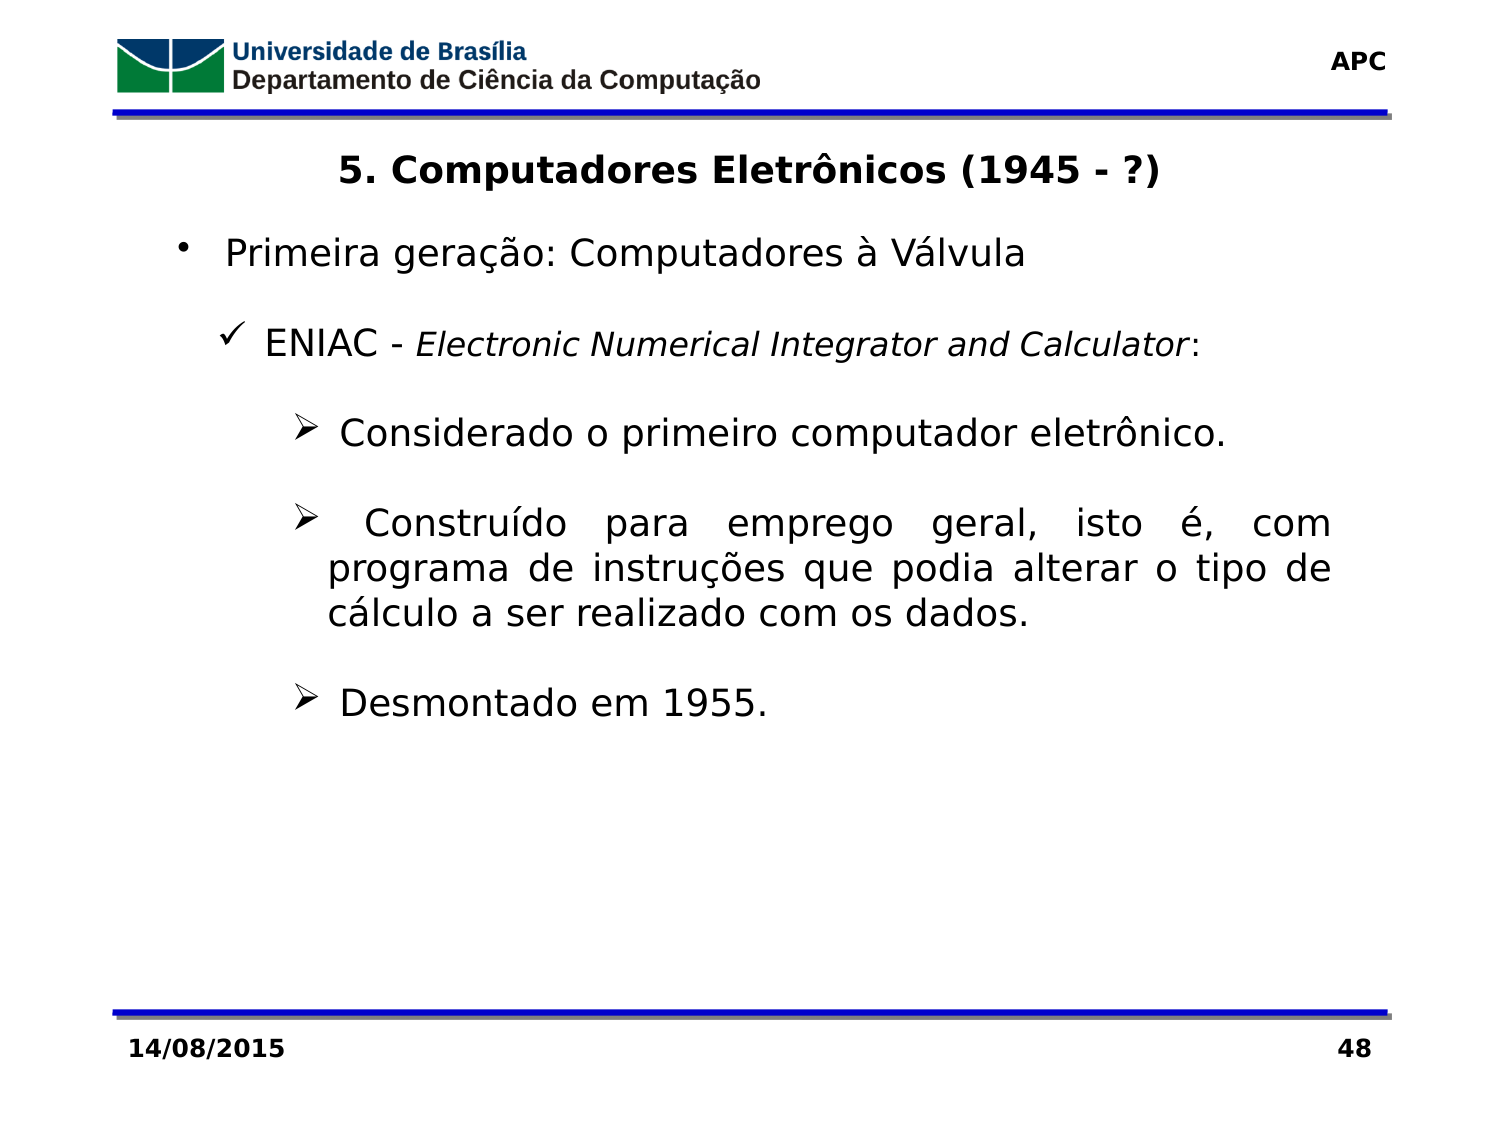

5. Computadores Eletrônicos (1945 - ?)
 Primeira geração: Computadores à Válvula

 ENIAC - Electronic Numerical Integrator and Calculator:

 Considerado o primeiro computador eletrônico.

 Construído para emprego geral, isto é, com programa de instruções que podia alterar o tipo de cálculo a ser realizado com os dados.

 Desmontado em 1955.
14/08/2015
48